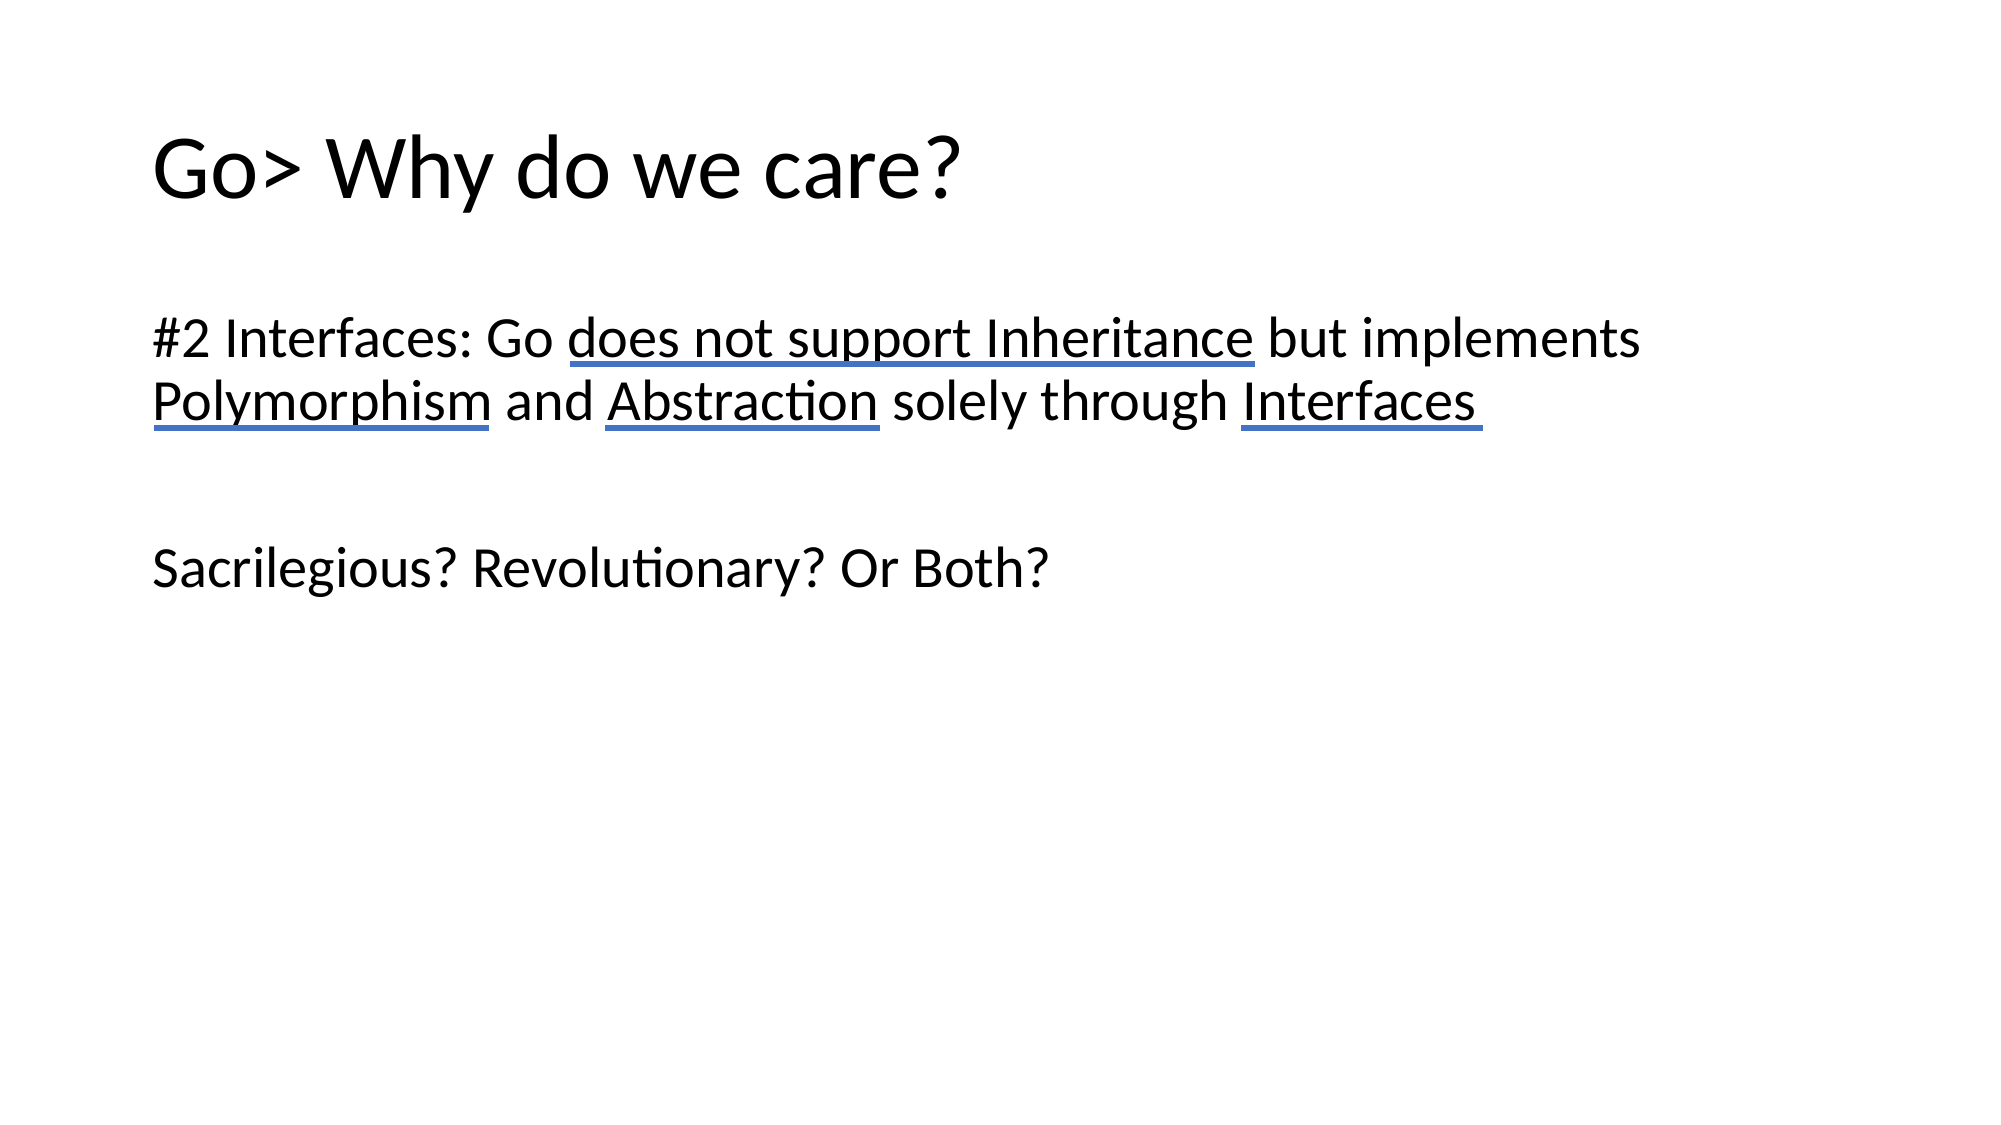

# Go> Why do we care?
#2 Interfaces: Go does not support Inheritance but implements Polymorphism and Abstraction solely through Interfaces

Sacrilegious? Revolutionary? Or Both?